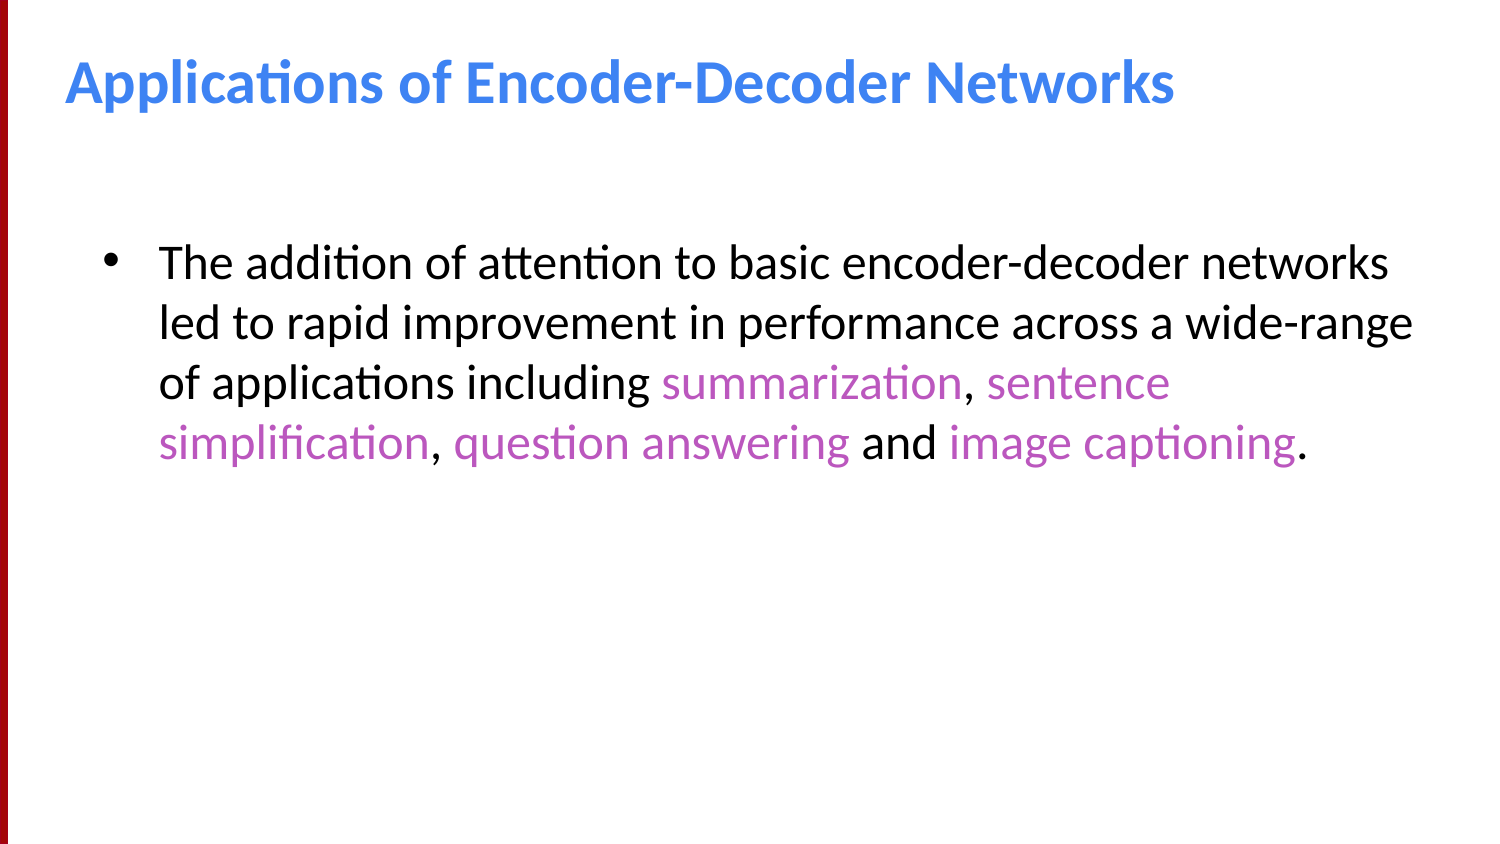

# Applications of Encoder-Decoder Networks
The addition of attention to basic encoder-decoder networks led to rapid improvement in performance across a wide-range of applications including summarization, sentence simpliﬁcation, question answering and image captioning.